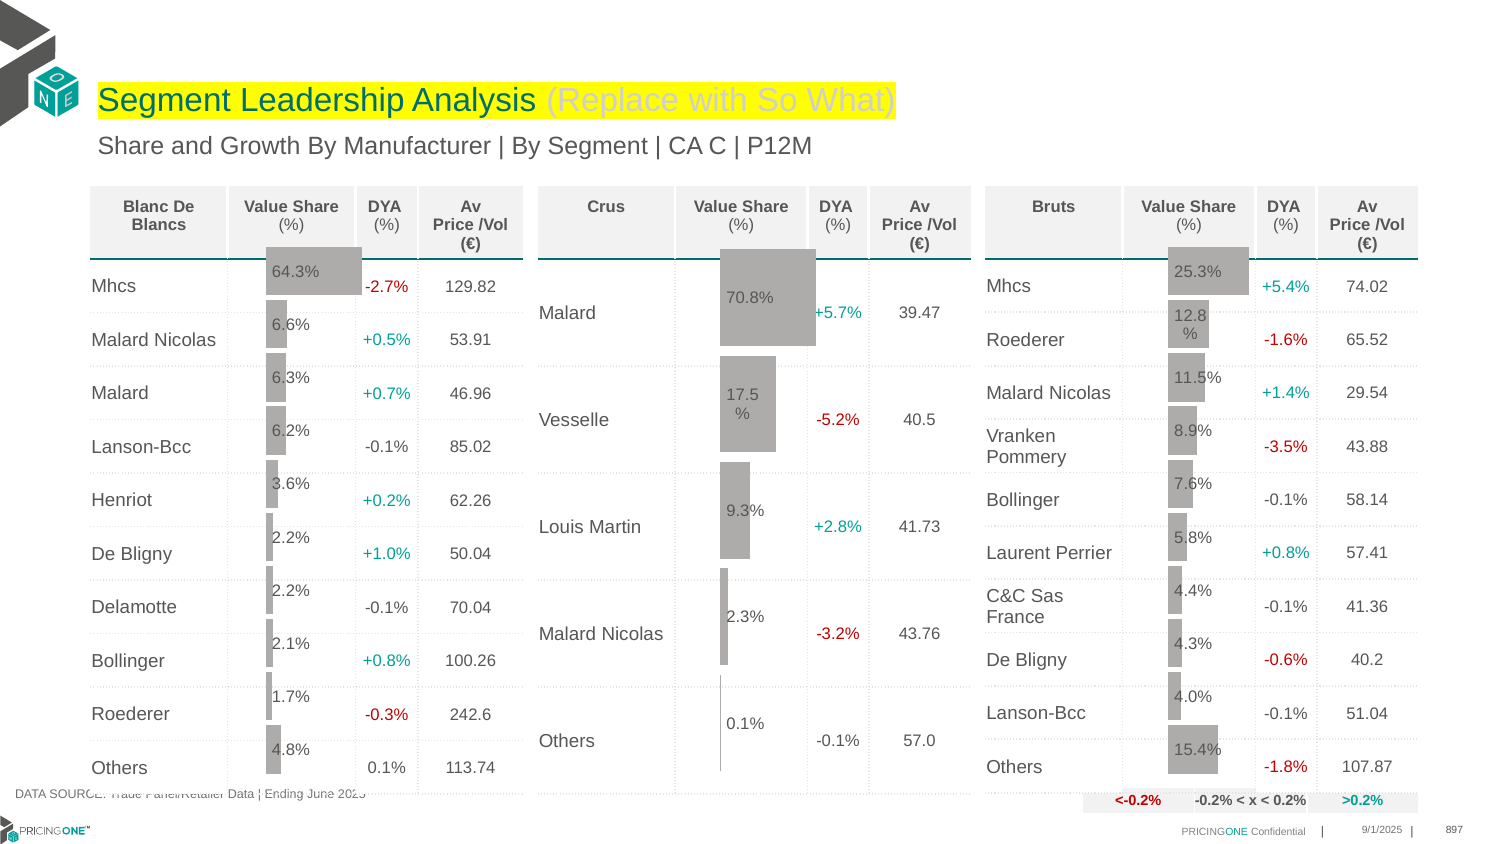

# Segment Leadership Analysis (Replace with So What)
Share and Growth By Manufacturer | By Segment | CA C | P12M
| Crus | Value Share (%) | DYA (%) | Av Price /Vol (€) |
| --- | --- | --- | --- |
| Malard |  | +5.7% | 39.47 |
| Vesselle |  | -5.2% | 40.5 |
| Louis Martin |  | +2.8% | 41.73 |
| Malard Nicolas |  | -3.2% | 43.76 |
| Others |  | -0.1% | 57.0 |
| Blanc De Blancs | Value Share (%) | DYA (%) | Av Price /Vol (€) |
| --- | --- | --- | --- |
| Mhcs |  | -2.7% | 129.82 |
| Malard Nicolas |  | +0.5% | 53.91 |
| Malard |  | +0.7% | 46.96 |
| Lanson-Bcc |  | -0.1% | 85.02 |
| Henriot |  | +0.2% | 62.26 |
| De Bligny |  | +1.0% | 50.04 |
| Delamotte |  | -0.1% | 70.04 |
| Bollinger |  | +0.8% | 100.26 |
| Roederer |  | -0.3% | 242.6 |
| Others |  | 0.1% | 113.74 |
| Bruts | Value Share (%) | DYA (%) | Av Price /Vol (€) |
| --- | --- | --- | --- |
| Mhcs |  | +5.4% | 74.02 |
| Roederer |  | -1.6% | 65.52 |
| Malard Nicolas |  | +1.4% | 29.54 |
| Vranken Pommery |  | -3.5% | 43.88 |
| Bollinger |  | -0.1% | 58.14 |
| Laurent Perrier |  | +0.8% | 57.41 |
| C&C Sas France |  | -0.1% | 41.36 |
| De Bligny |  | -0.6% | 40.2 |
| Lanson-Bcc |  | -0.1% | 51.04 |
| Others |  | -1.8% | 107.87 |

### Chart

| Category | Blanc De Blancs | CA C |
|---|---|
|  | 0.6432815474419881 |

### Chart

| Category | Crus | CA C |
|---|---|
|  | 0.7080110756523371 |

### Chart

| Category | Bruts | CA C |
|---|---|
|  | 0.25322592801180693 |
DATA SOURCE: Trade Panel/Retailer Data | Ending June 2025
| <-0.2% | -0.2% < x < 0.2% | >0.2% |
| --- | --- | --- |

9/1/2025
897